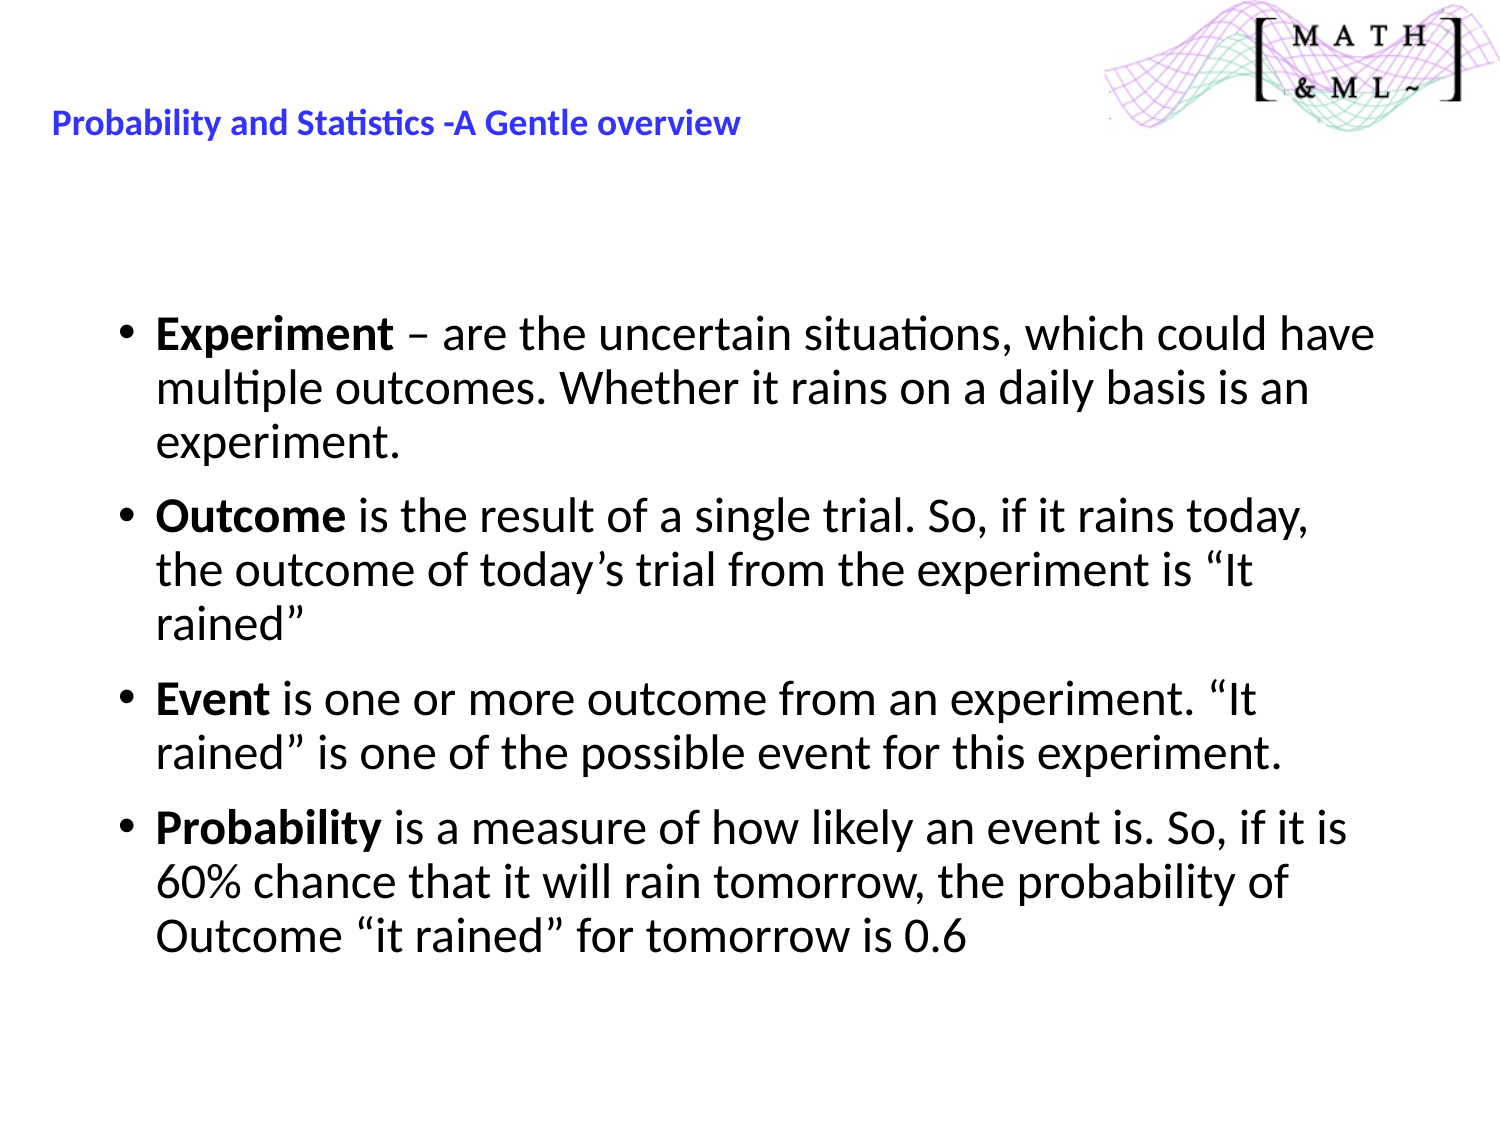

Probability and Statistics -A Gentle overview
Experiment – are the uncertain situations, which could have multiple outcomes. Whether it rains on a daily basis is an experiment.
Outcome is the result of a single trial. So, if it rains today, the outcome of today’s trial from the experiment is “It rained”
Event is one or more outcome from an experiment. “It rained” is one of the possible event for this experiment.
Probability is a measure of how likely an event is. So, if it is 60% chance that it will rain tomorrow, the probability of Outcome “it rained” for tomorrow is 0.6